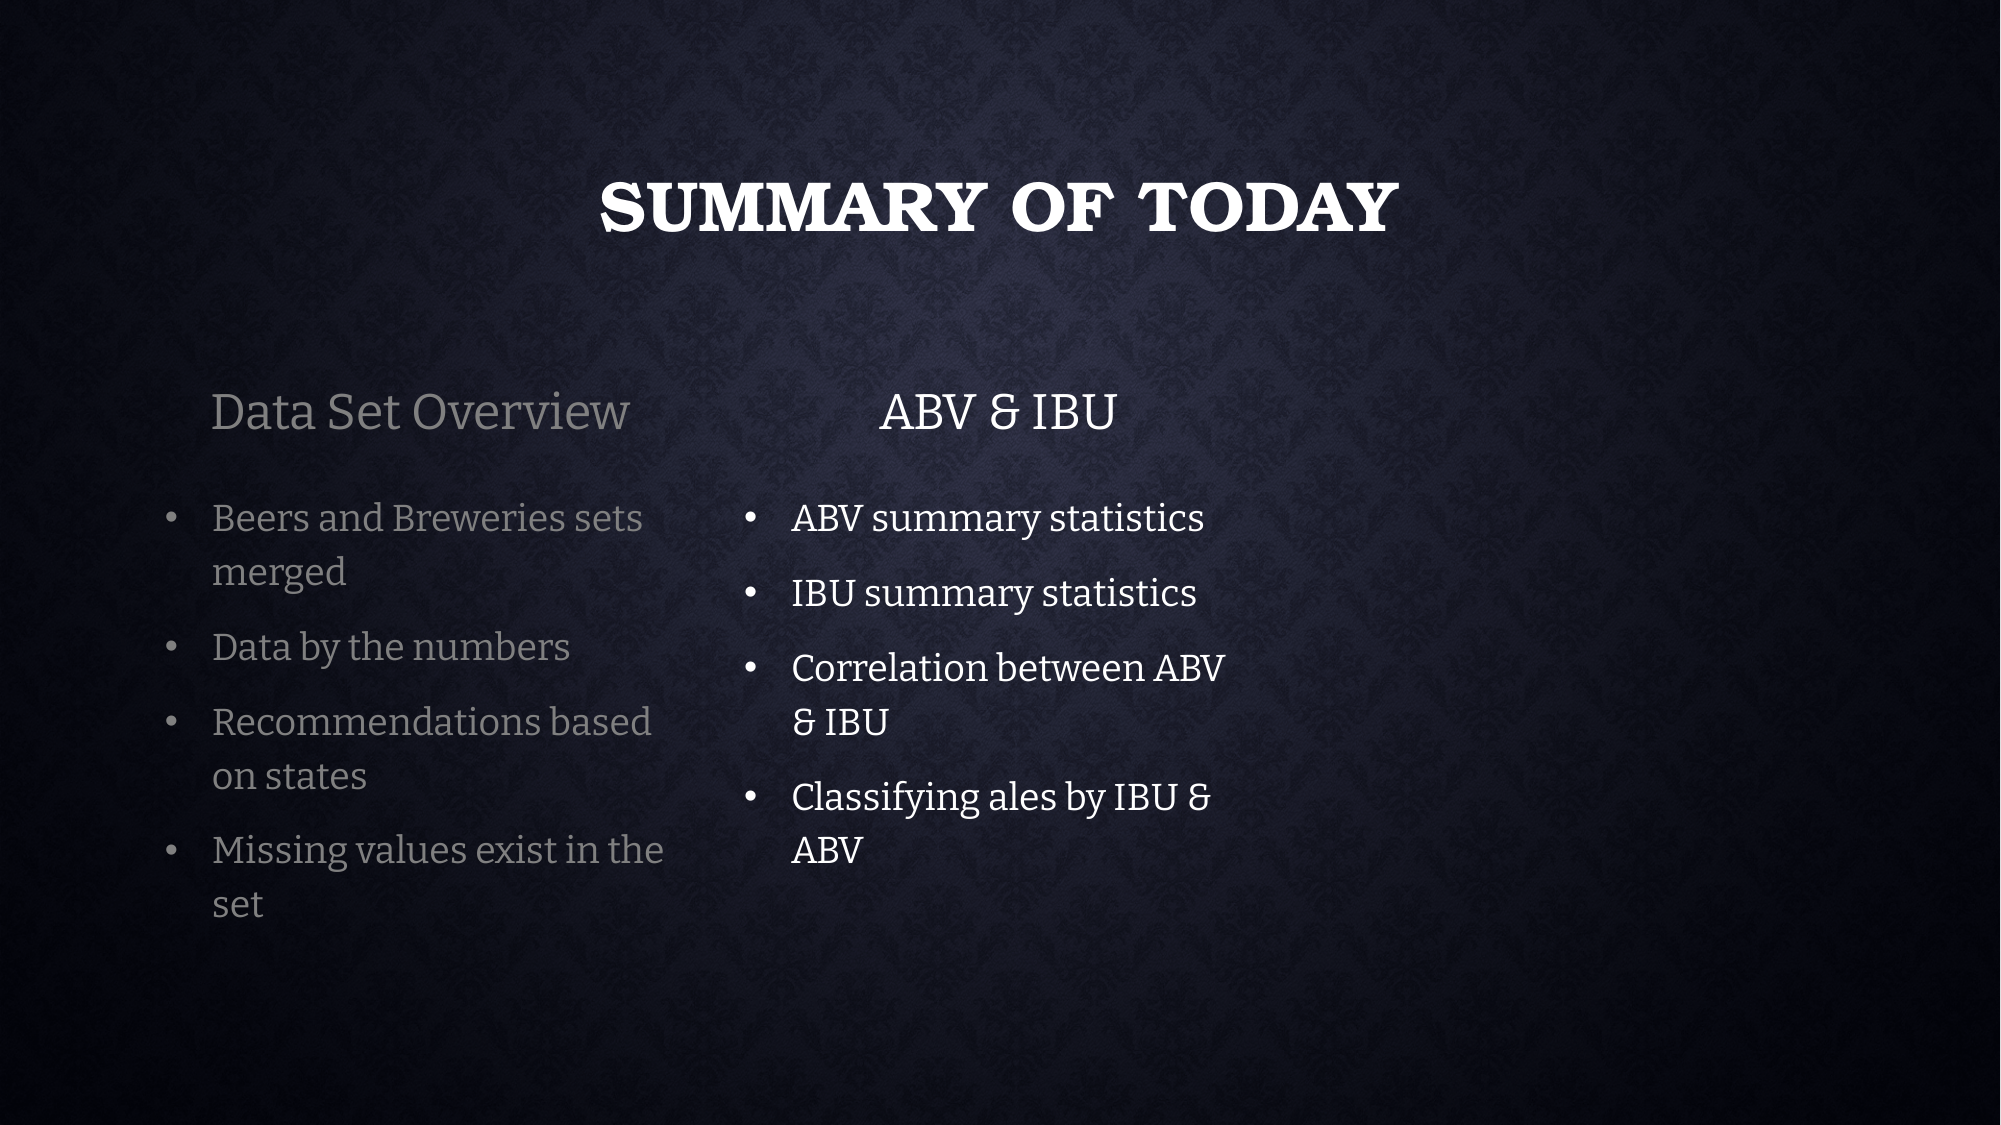

# Summary of today
Data Set Overview
ABV & IBU
Beers and Breweries sets merged
Data by the numbers
Recommendations based on states
Missing values exist in the set
ABV summary statistics
IBU summary statistics
Correlation between ABV & IBU
Classifying ales by IBU & ABV